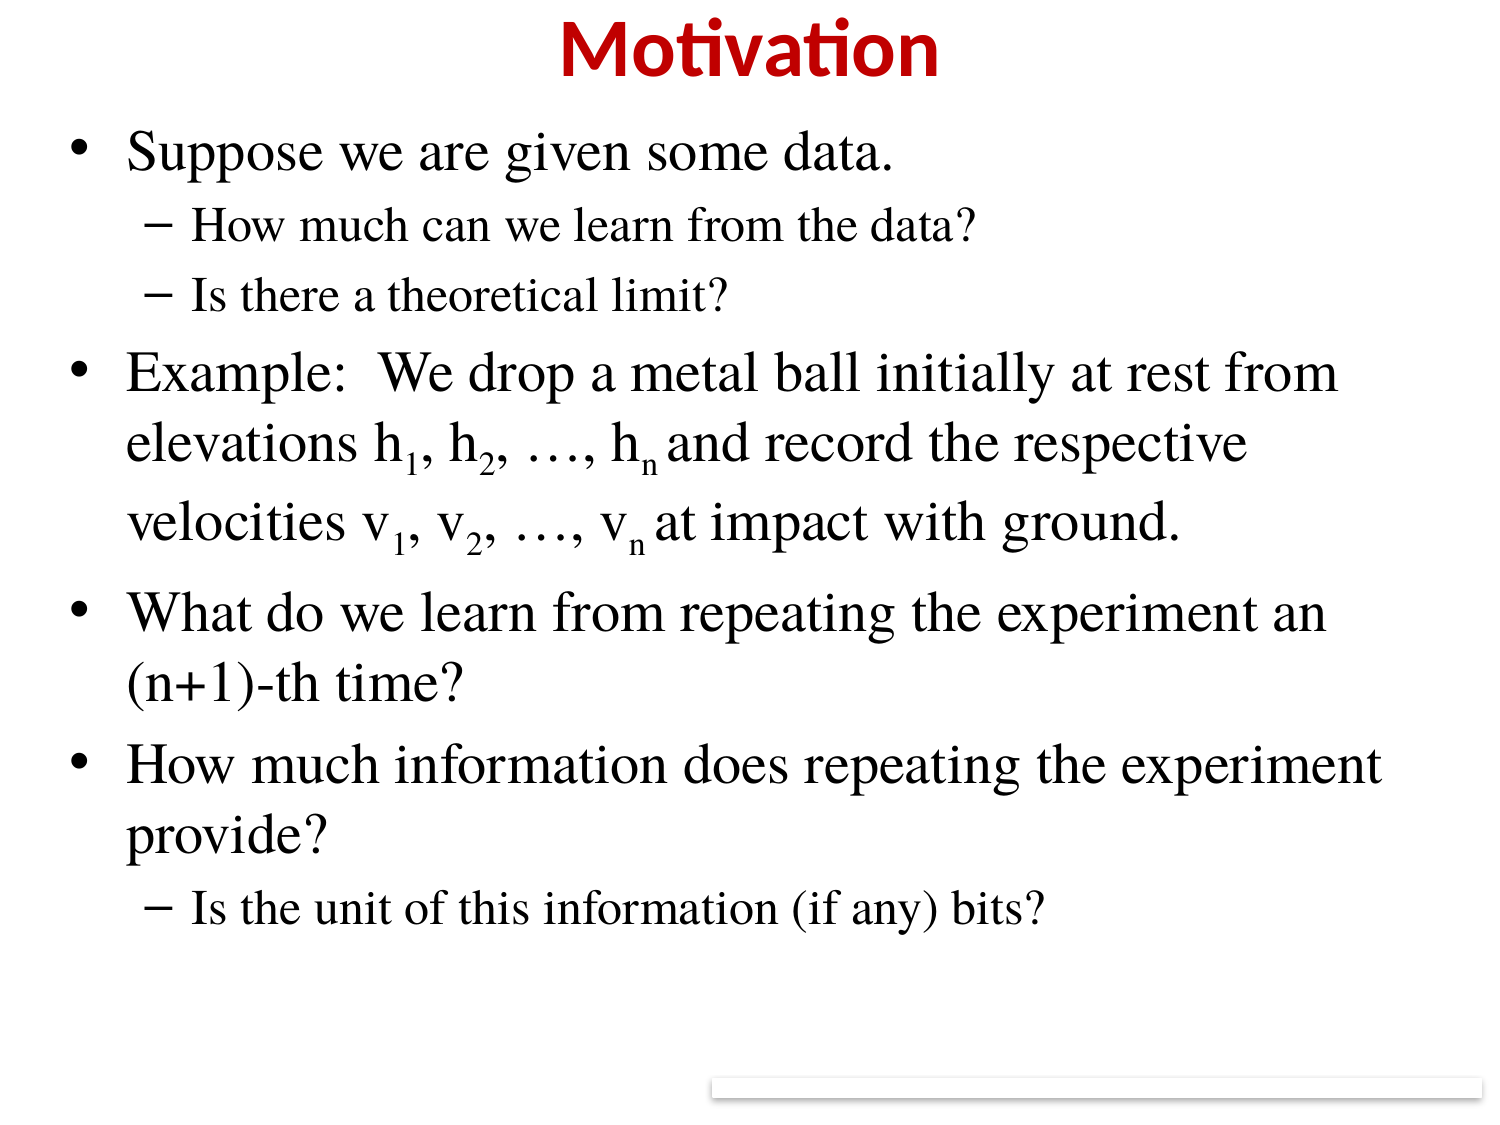

Motivation
Suppose we are given some data.
How much can we learn from the data?
Is there a theoretical limit?
Example:  We drop a metal ball initially at rest from elevations h1, h2, …, hn and record the respective velocities v1, v2, …, vn at impact with ground.
What do we learn from repeating the experiment an (n+1)-th time?
How much information does repeating the experiment provide?
Is the unit of this information (if any) bits?